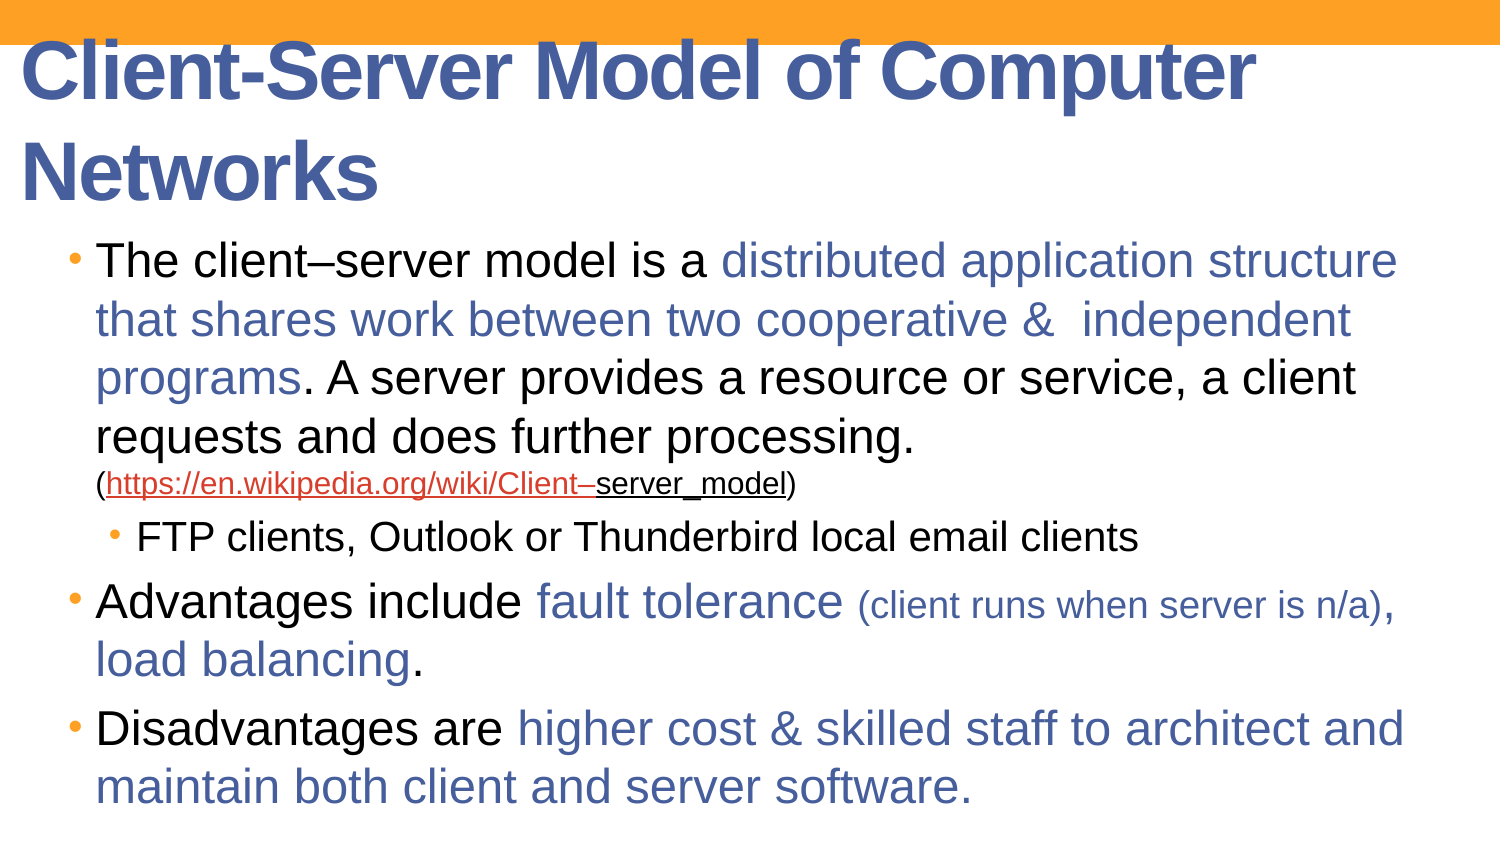

# Client-Server Model of Computer Networks
The client–server model is a distributed application structure that shares work between two cooperative &  independent programs. A server provides a resource or service, a client requests and does further processing.
(https://en.wikipedia.org/wiki/Client–server_model)
FTP clients, Outlook or Thunderbird local email clients
Advantages include fault tolerance (client runs when server is n/a), load balancing.
Disadvantages are higher cost & skilled staff to architect and maintain both client and server software.